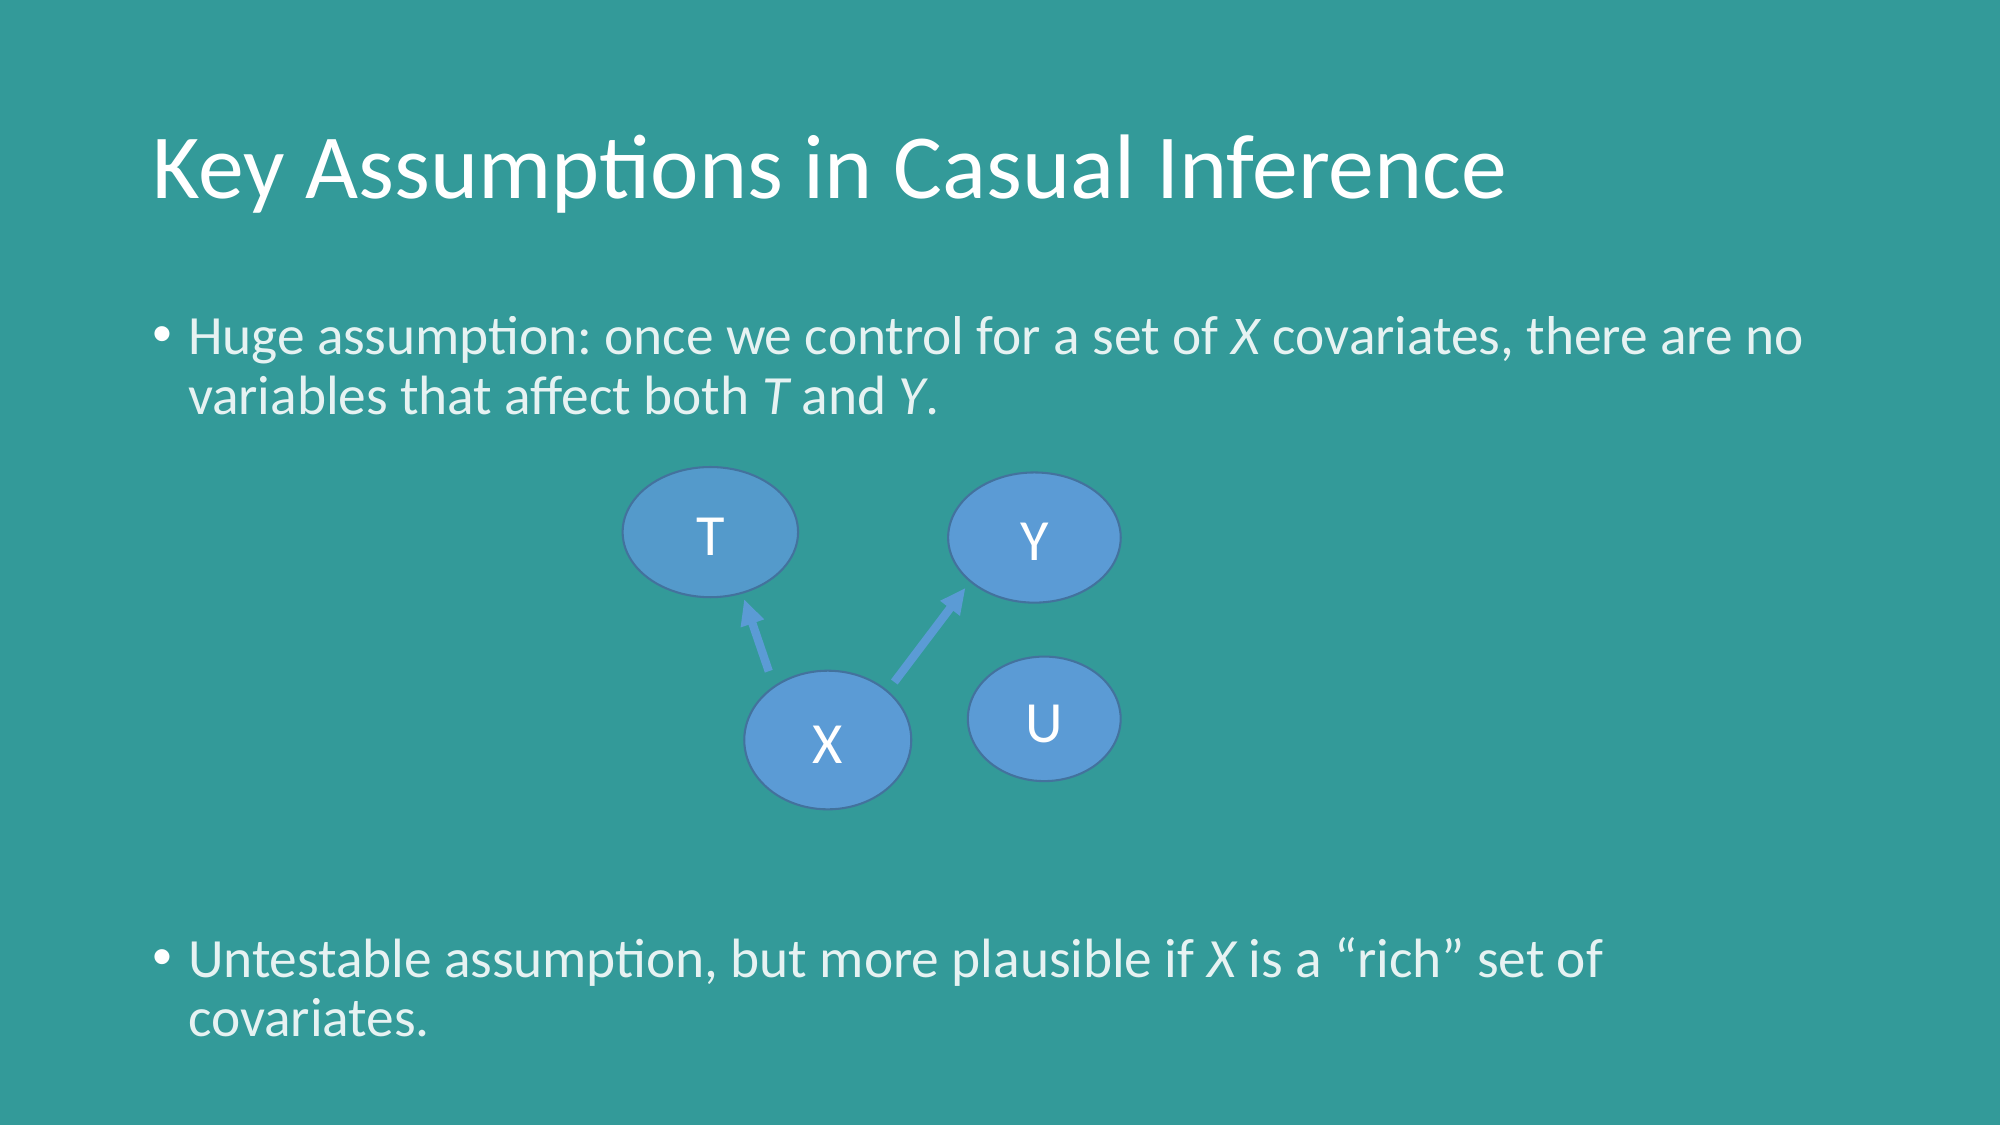

# Key Assumptions in Casual Inference
Huge assumption: once we control for a set of X covariates, there are no variables that affect both T and Y.

Untestable assumption, but more plausible if X is a “rich” set of covariates.

T
Y
U
X